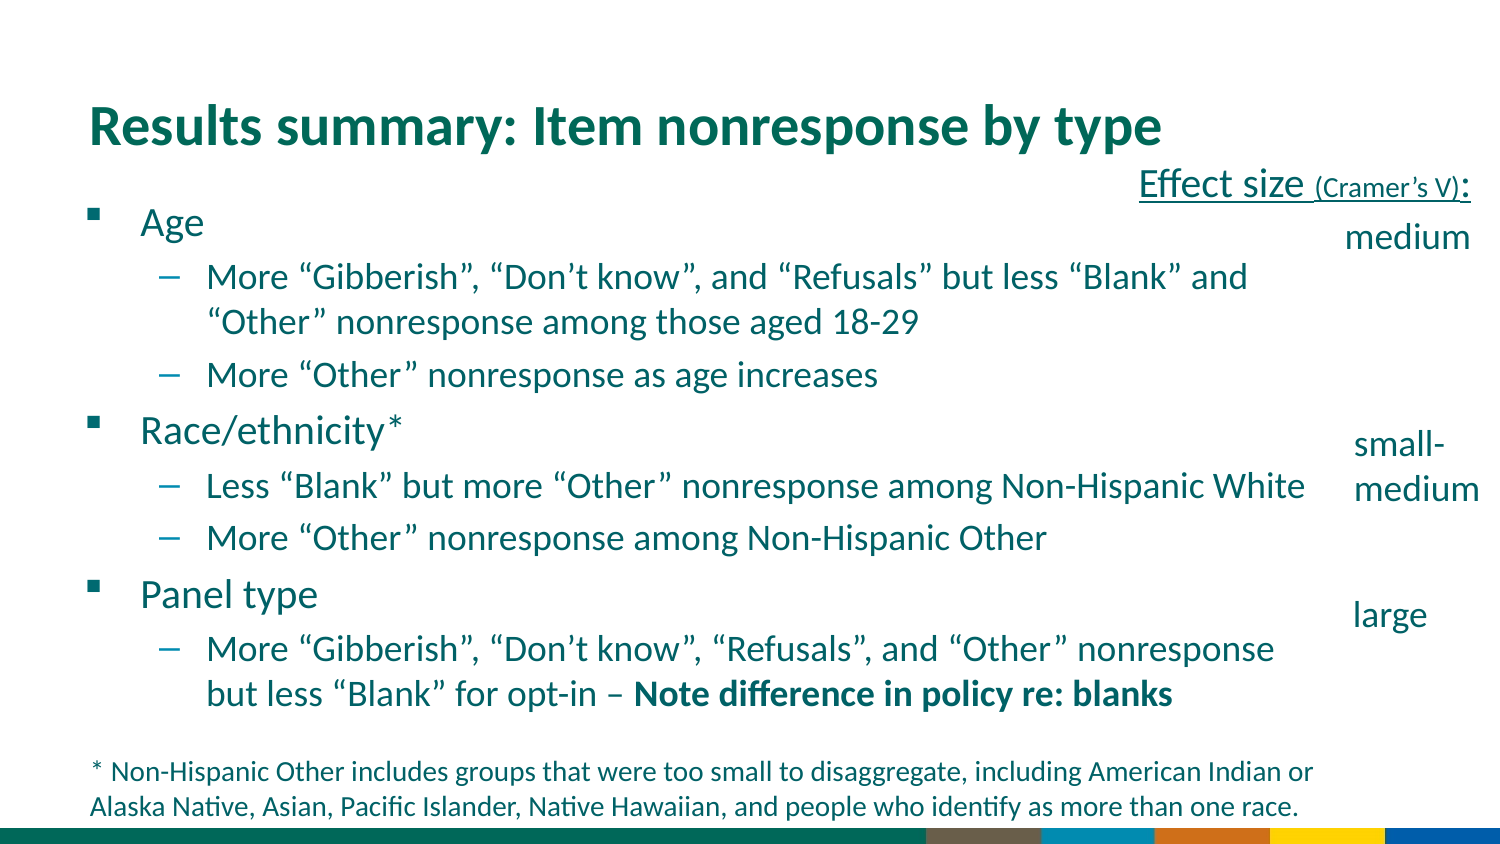

# Results summary: Item nonresponse by type
Effect size (Cramer’s V):
Age
More “Gibberish”, “Don’t know”, and “Refusals” but less “Blank” and “Other” nonresponse among those aged 18-29
More “Other” nonresponse as age increases
Race/ethnicity*
Less “Blank” but more “Other” nonresponse among Non-Hispanic White
More “Other” nonresponse among Non-Hispanic Other
Panel type
More “Gibberish”, “Don’t know”, “Refusals”, and “Other” nonresponse but less “Blank” for opt-in – Note difference in policy re: blanks
medium
small-
medium
large
* Non-Hispanic Other includes groups that were too small to disaggregate, including American Indian or Alaska Native, Asian, Pacific Islander, Native Hawaiian, and people who identify as more than one race.